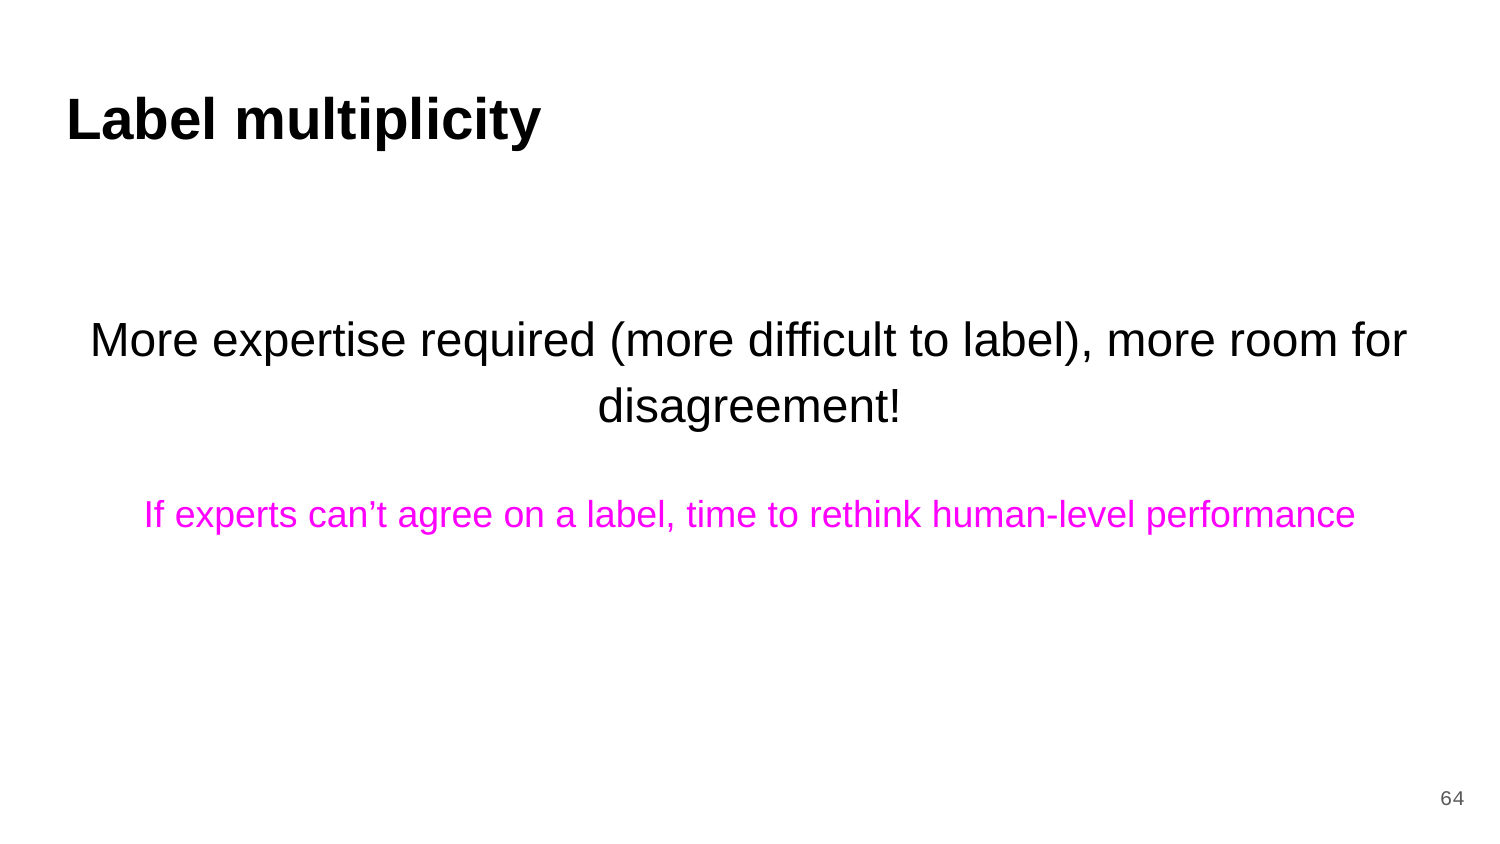

# Label multiplicity
More expertise required (more difficult to label), more room for disagreement!

If experts can’t agree on a label, time to rethink human-level performance

64